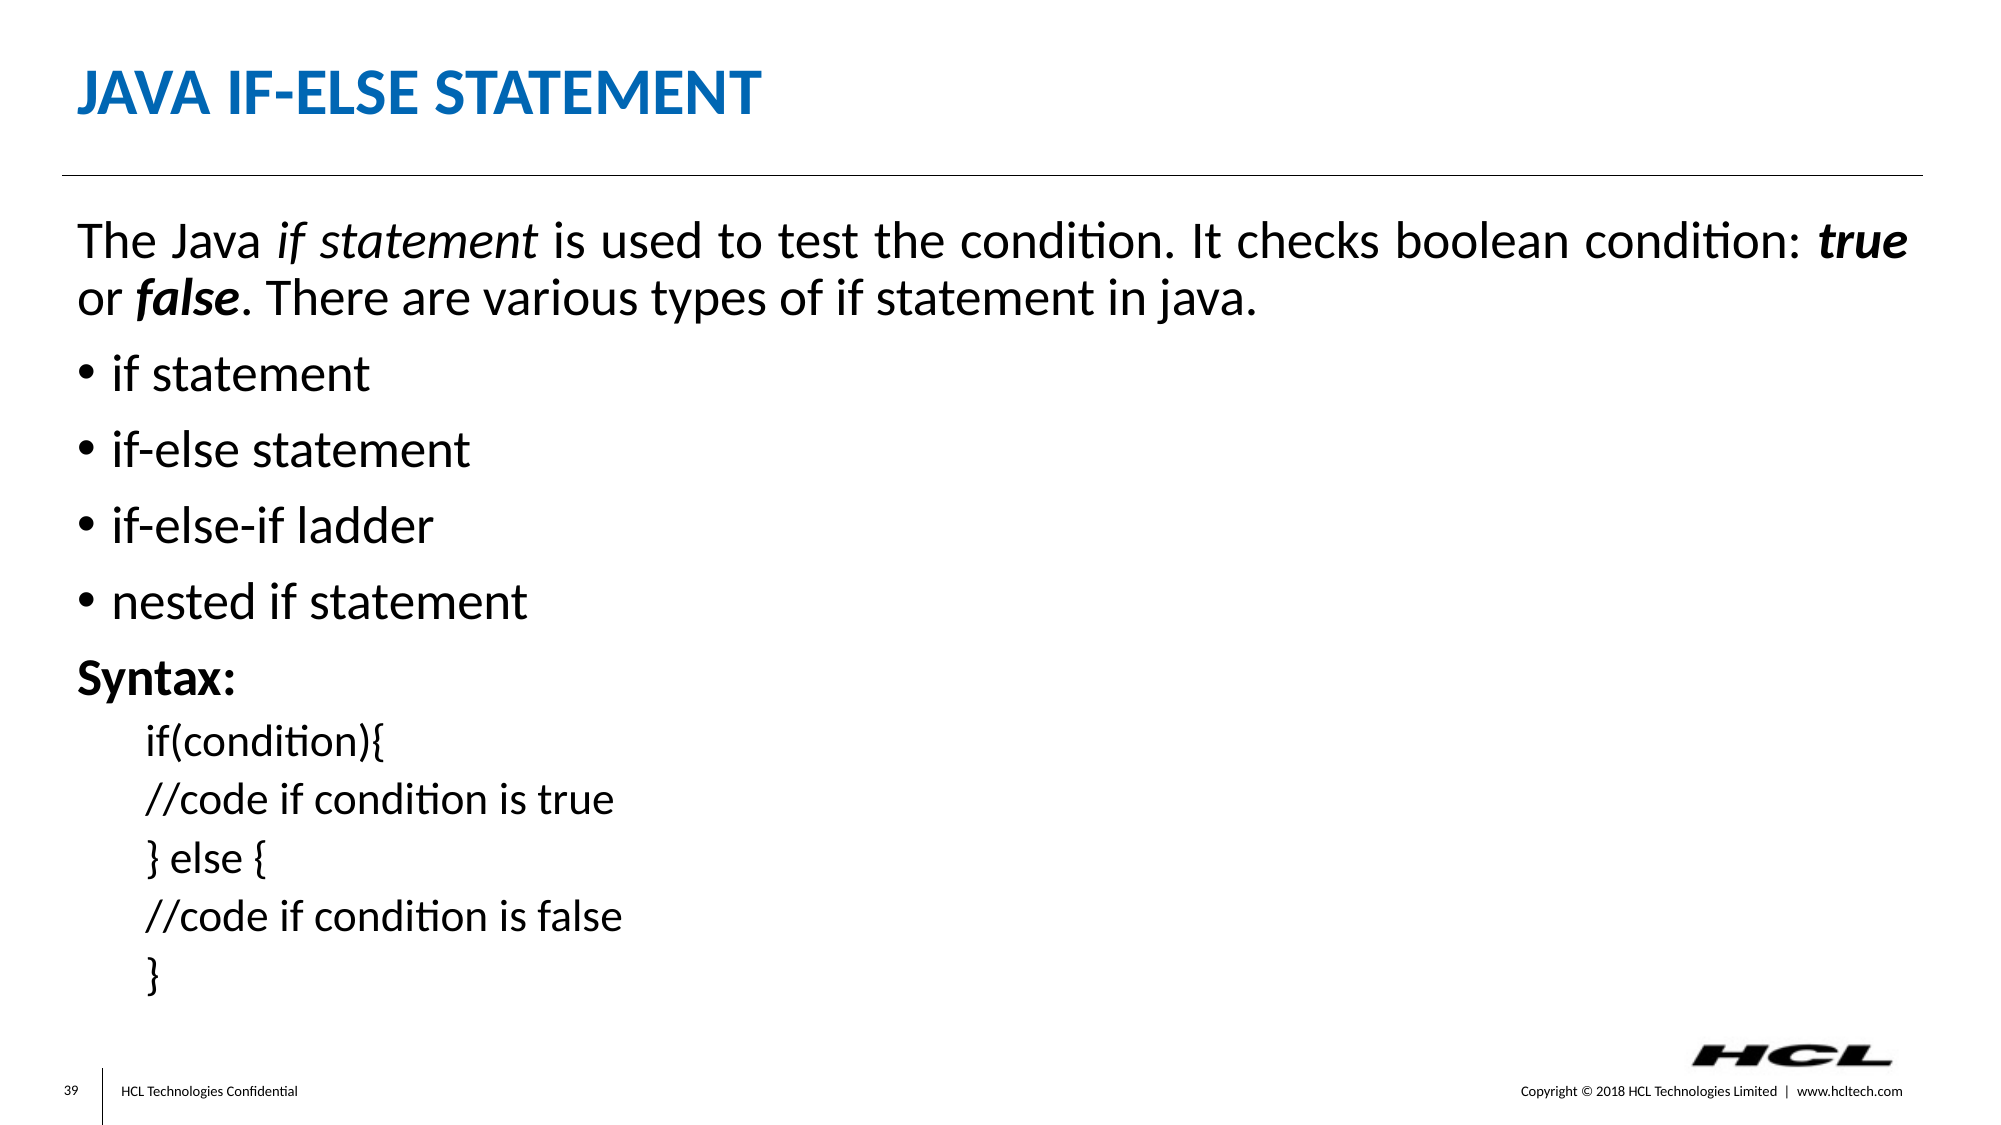

# Java If-else Statement
The Java if statement is used to test the condition. It checks boolean condition: true or false. There are various types of if statement in java.
if statement
if-else statement
if-else-if ladder
nested if statement
Syntax:
if(condition){
	//code if condition is true
} else {
	//code if condition is false
}